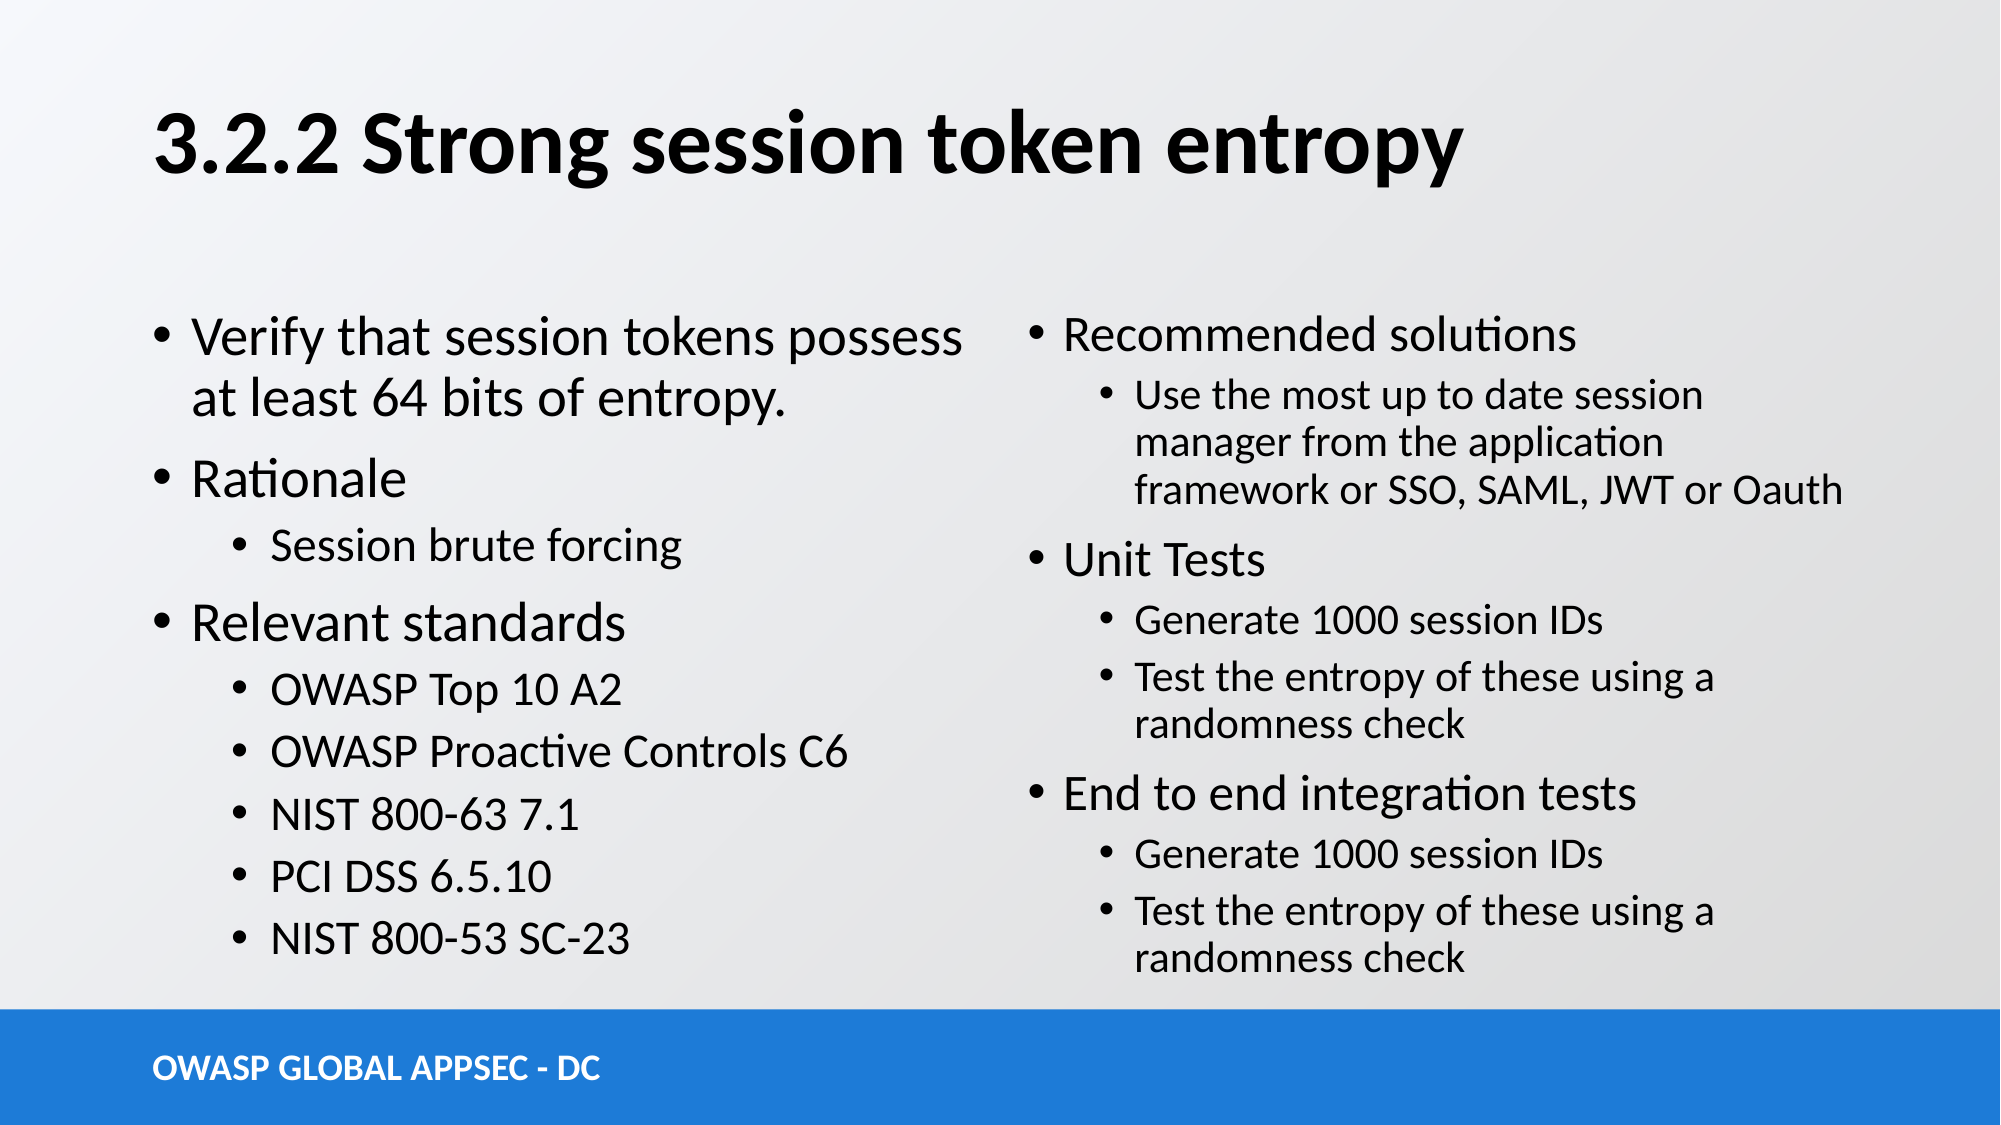

# 3.2.2 Strong session token entropy
Verify that session tokens possess at least 64 bits of entropy.
Rationale
Session brute forcing
Relevant standards
OWASP Top 10 A2
OWASP Proactive Controls C6
NIST 800-63 7.1
PCI DSS 6.5.10
NIST 800-53 SC-23

Recommended solutions
Use the most up to date session manager from the application framework or SSO, SAML, JWT or Oauth
Unit Tests
Generate 1000 session IDs
Test the entropy of these using a randomness check
End to end integration tests
Generate 1000 session IDs
Test the entropy of these using a randomness check